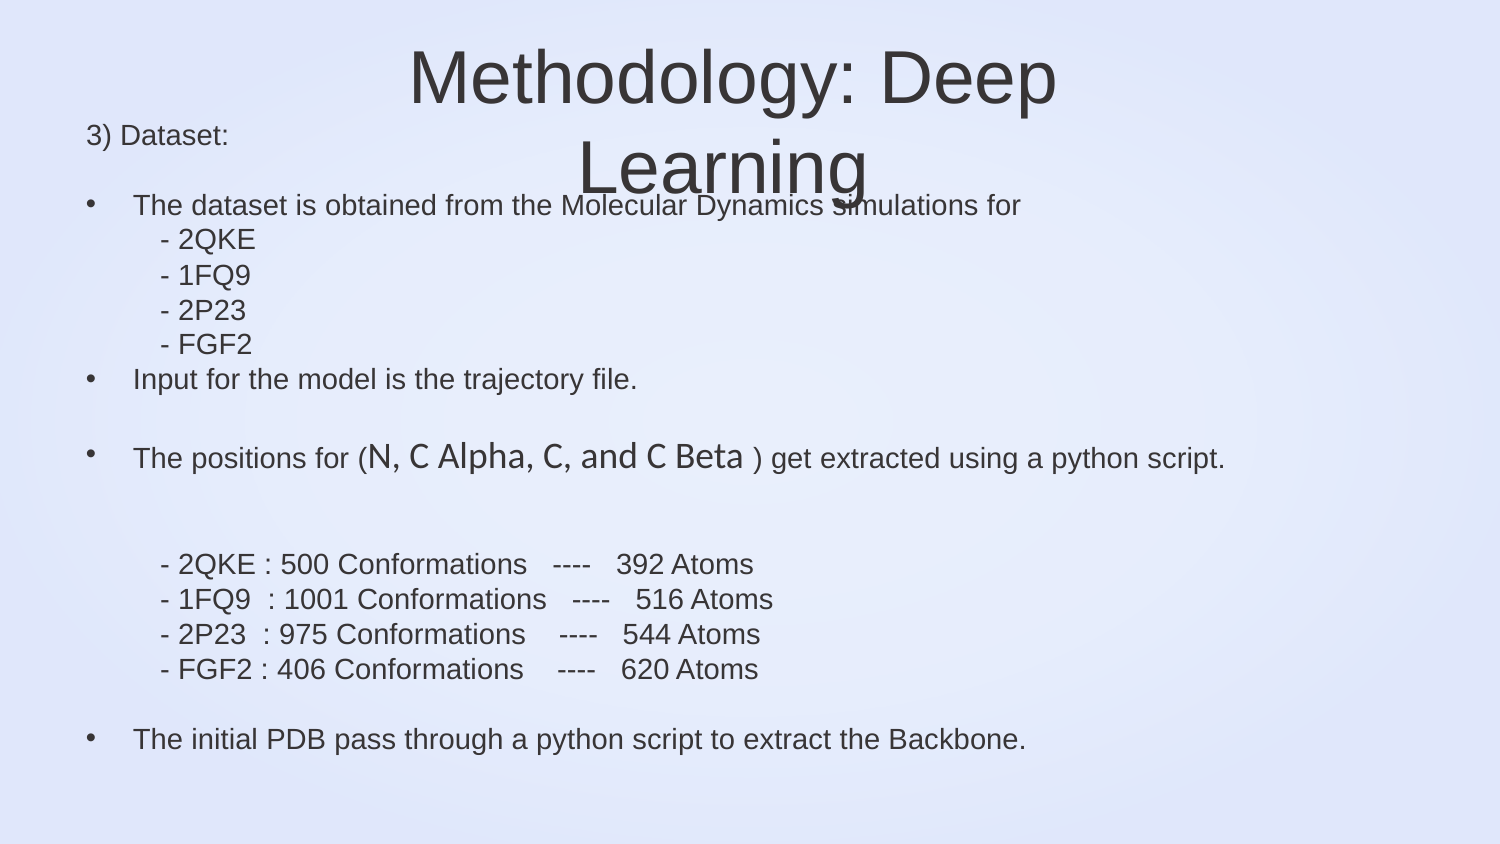

Methodology: Deep Learning
3) Dataset:

The dataset is obtained from the Molecular Dynamics simulations for
         - 2QKE
         - 1FQ9
         - 2P23
         - FGF2
Input for the model is the trajectory file.

The positions for (N, C Alpha, C, and C Beta ) get extracted using a python script.

         - 2QKE : 500 Conformations   ----   392 Atoms
         - 1FQ9  : 1001 Conformations   ----   516 Atoms
         - 2P23  : 975 Conformations    ----   544 Atoms
         - FGF2 : 406 Conformations    ----   620 Atoms

The initial PDB pass through a python script to extract the Backbone.